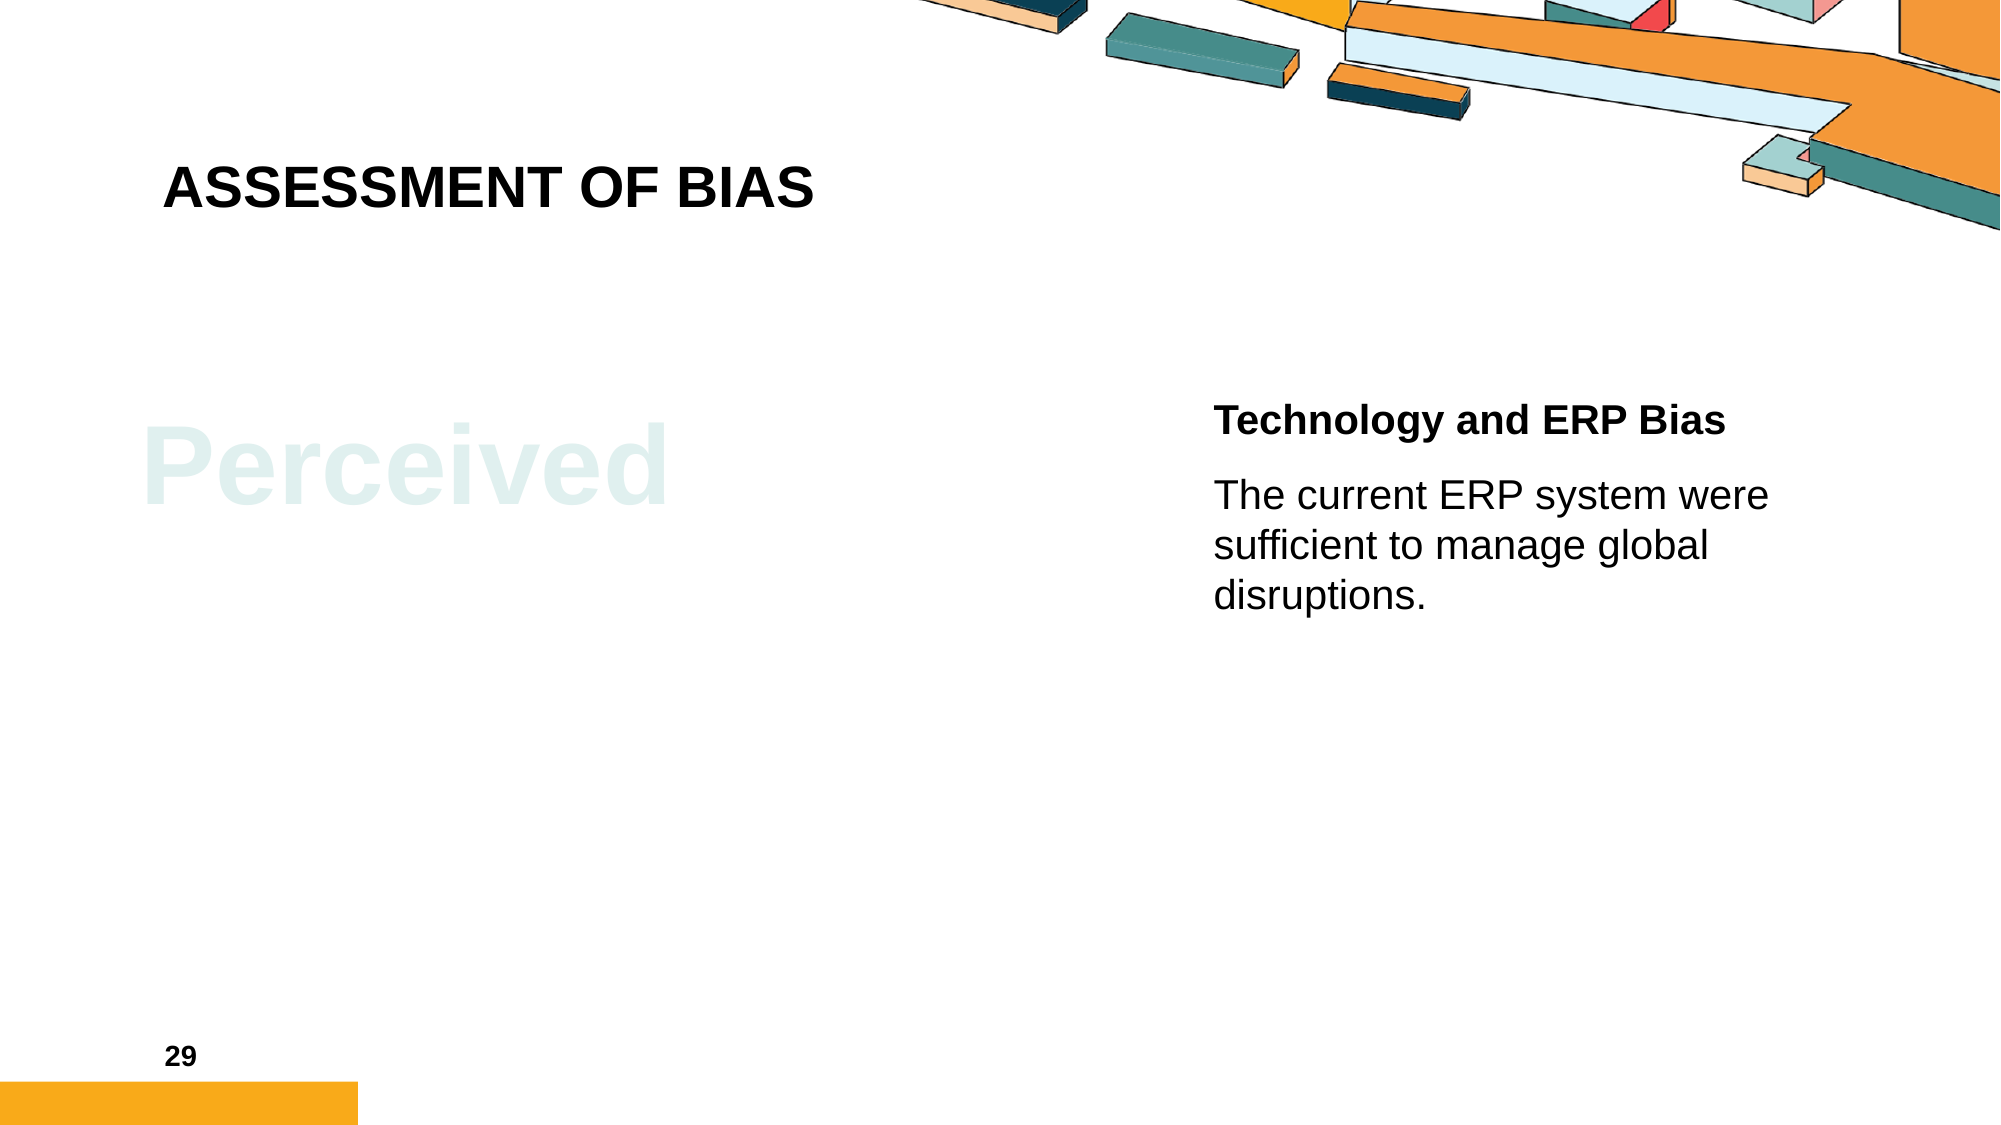

# Assessment of bias
Perceived
Technology and ERP Bias
The current ERP system were sufficient to manage global disruptions.
29